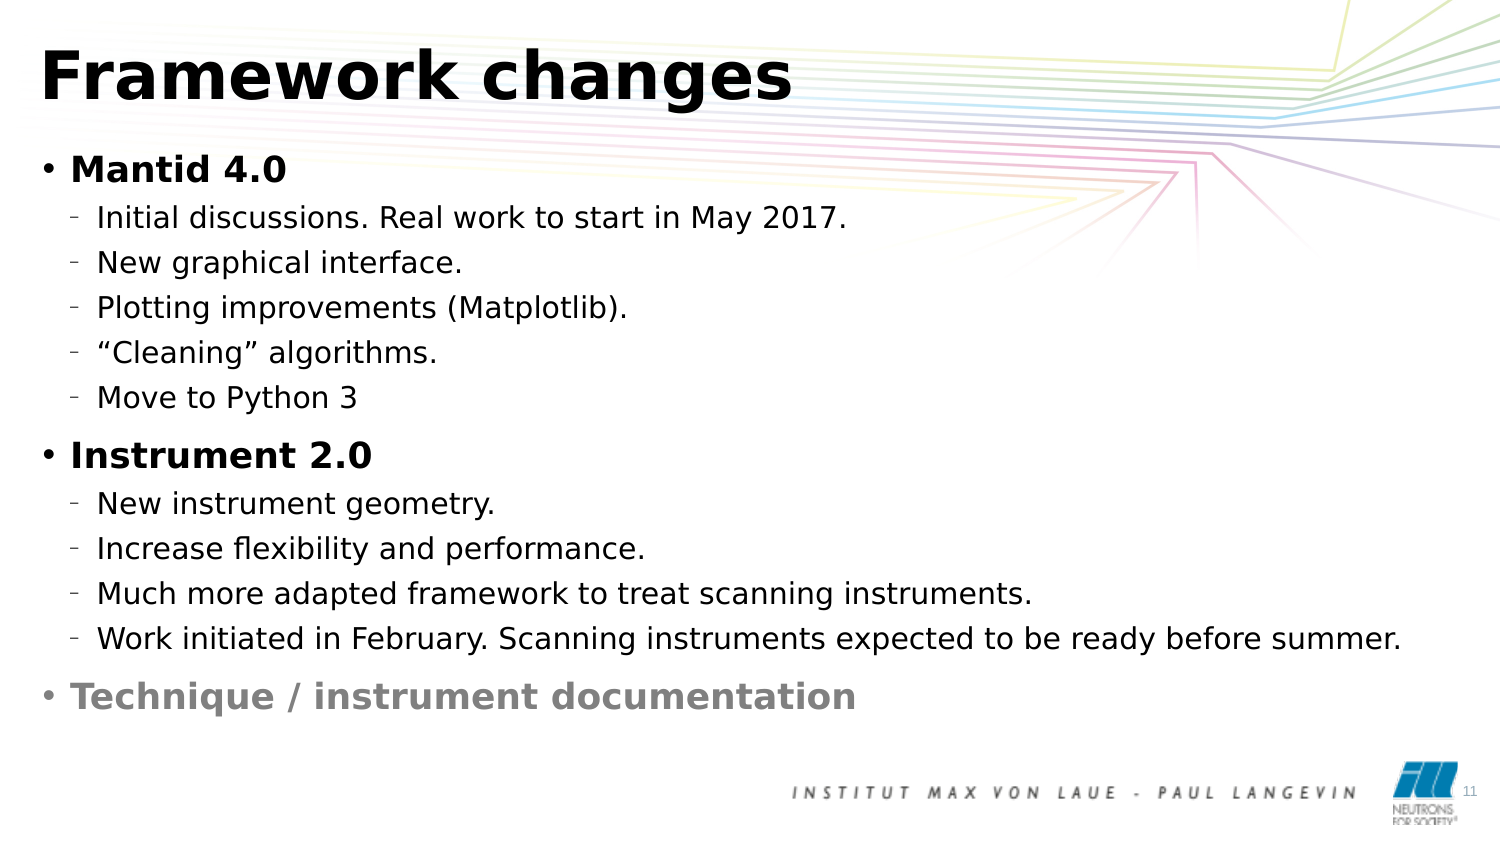

Framework changes
Mantid 4.0
Initial discussions. Real work to start in May 2017.
New graphical interface.
Plotting improvements (Matplotlib).
“Cleaning” algorithms.
Move to Python 3
Instrument 2.0
New instrument geometry.
Increase flexibility and performance.
Much more adapted framework to treat scanning instruments.
Work initiated in February. Scanning instruments expected to be ready before summer.
Technique / instrument documentation